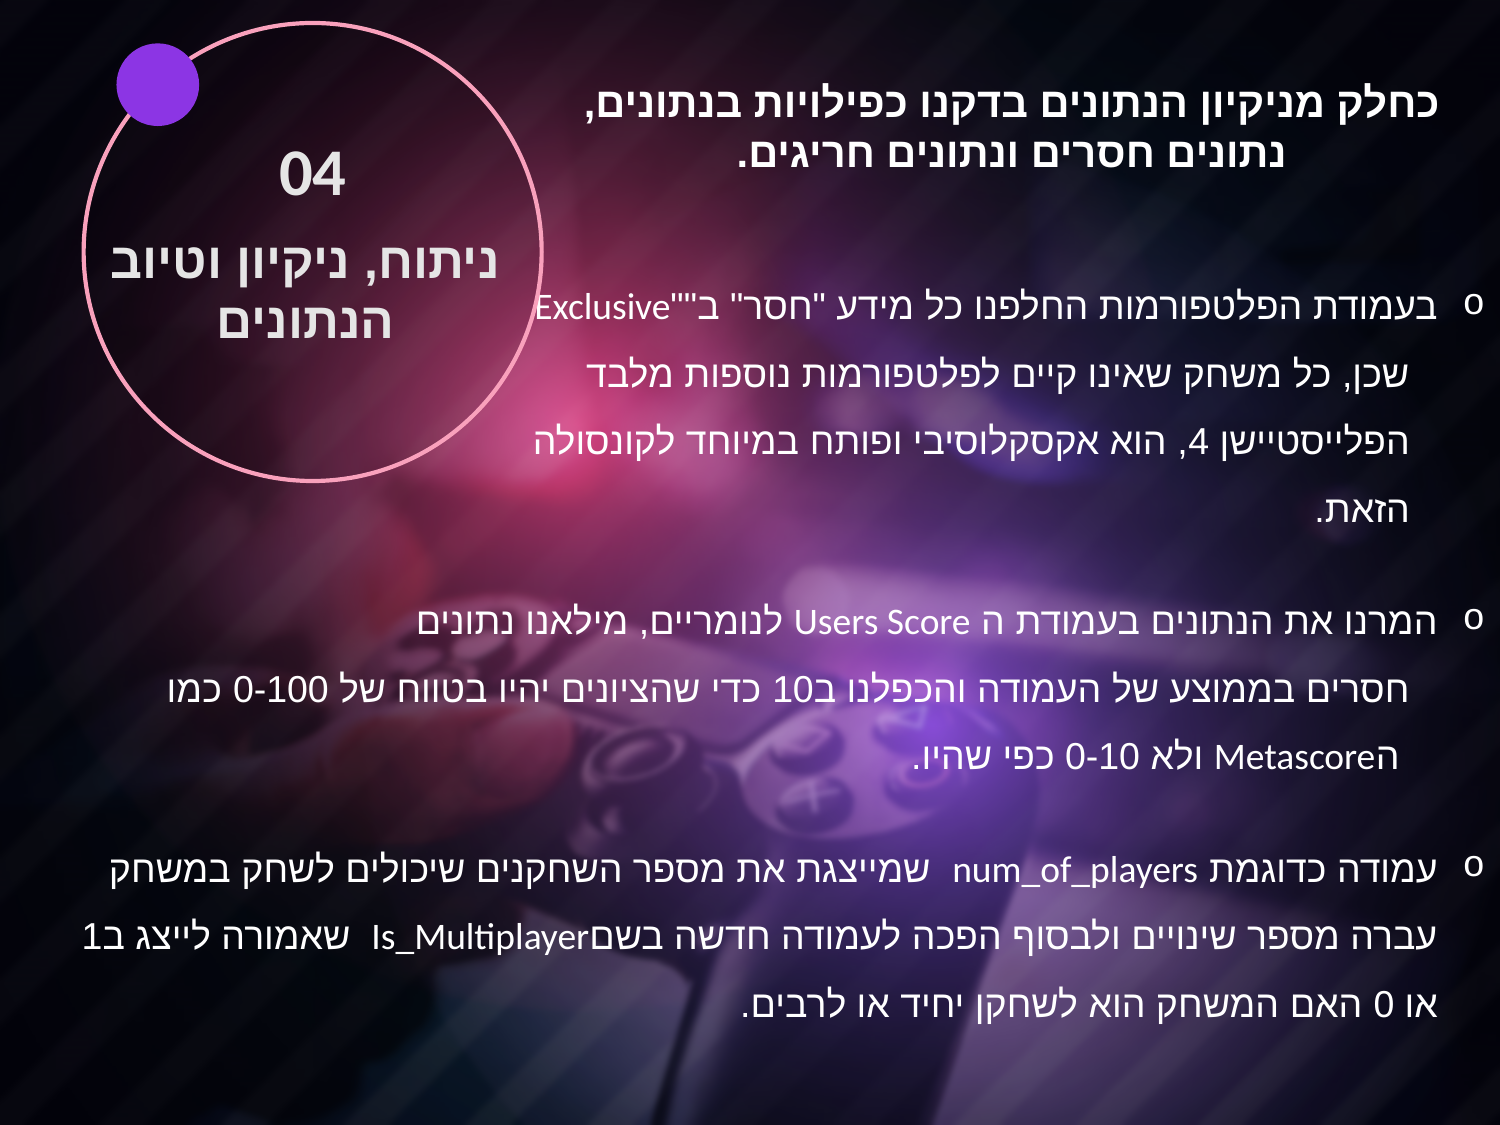

כחלק מניקיון הנתונים בדקנו כפילויות בנתונים, נתונים חסרים ונתונים חריגים.
 04
ניתוח, ניקיון וטיוב הנתונים
בעמודת הפלטפורמות החלפנו כל מידע "חסר" ב""Exclusive
שכן, כל משחק שאינו קיים לפלטפורמות נוספות מלבד
הפלייסטיישן 4, הוא אקסקלוסיבי ופותח במיוחד לקונסולה
הזאת.

המרנו את הנתונים בעמודת ה Users Score לנומריים, מילאנו נתונים
חסרים בממוצע של העמודה והכפלנו ב10 כדי שהציונים יהיו בטווח של 0-100 כמו            הMetascore ולא 0-10 כפי שהיו.

עמודה כדוגמת num_of_players  שמייצגת את מספר השחקנים שיכולים לשחק במשחק עברה מספר שינויים ולבסוף הפכה לעמודה חדשה בשםIs_Multiplayer  שאמורה לייצג ב1 או 0 האם המשחק הוא לשחקן יחיד או לרבים.